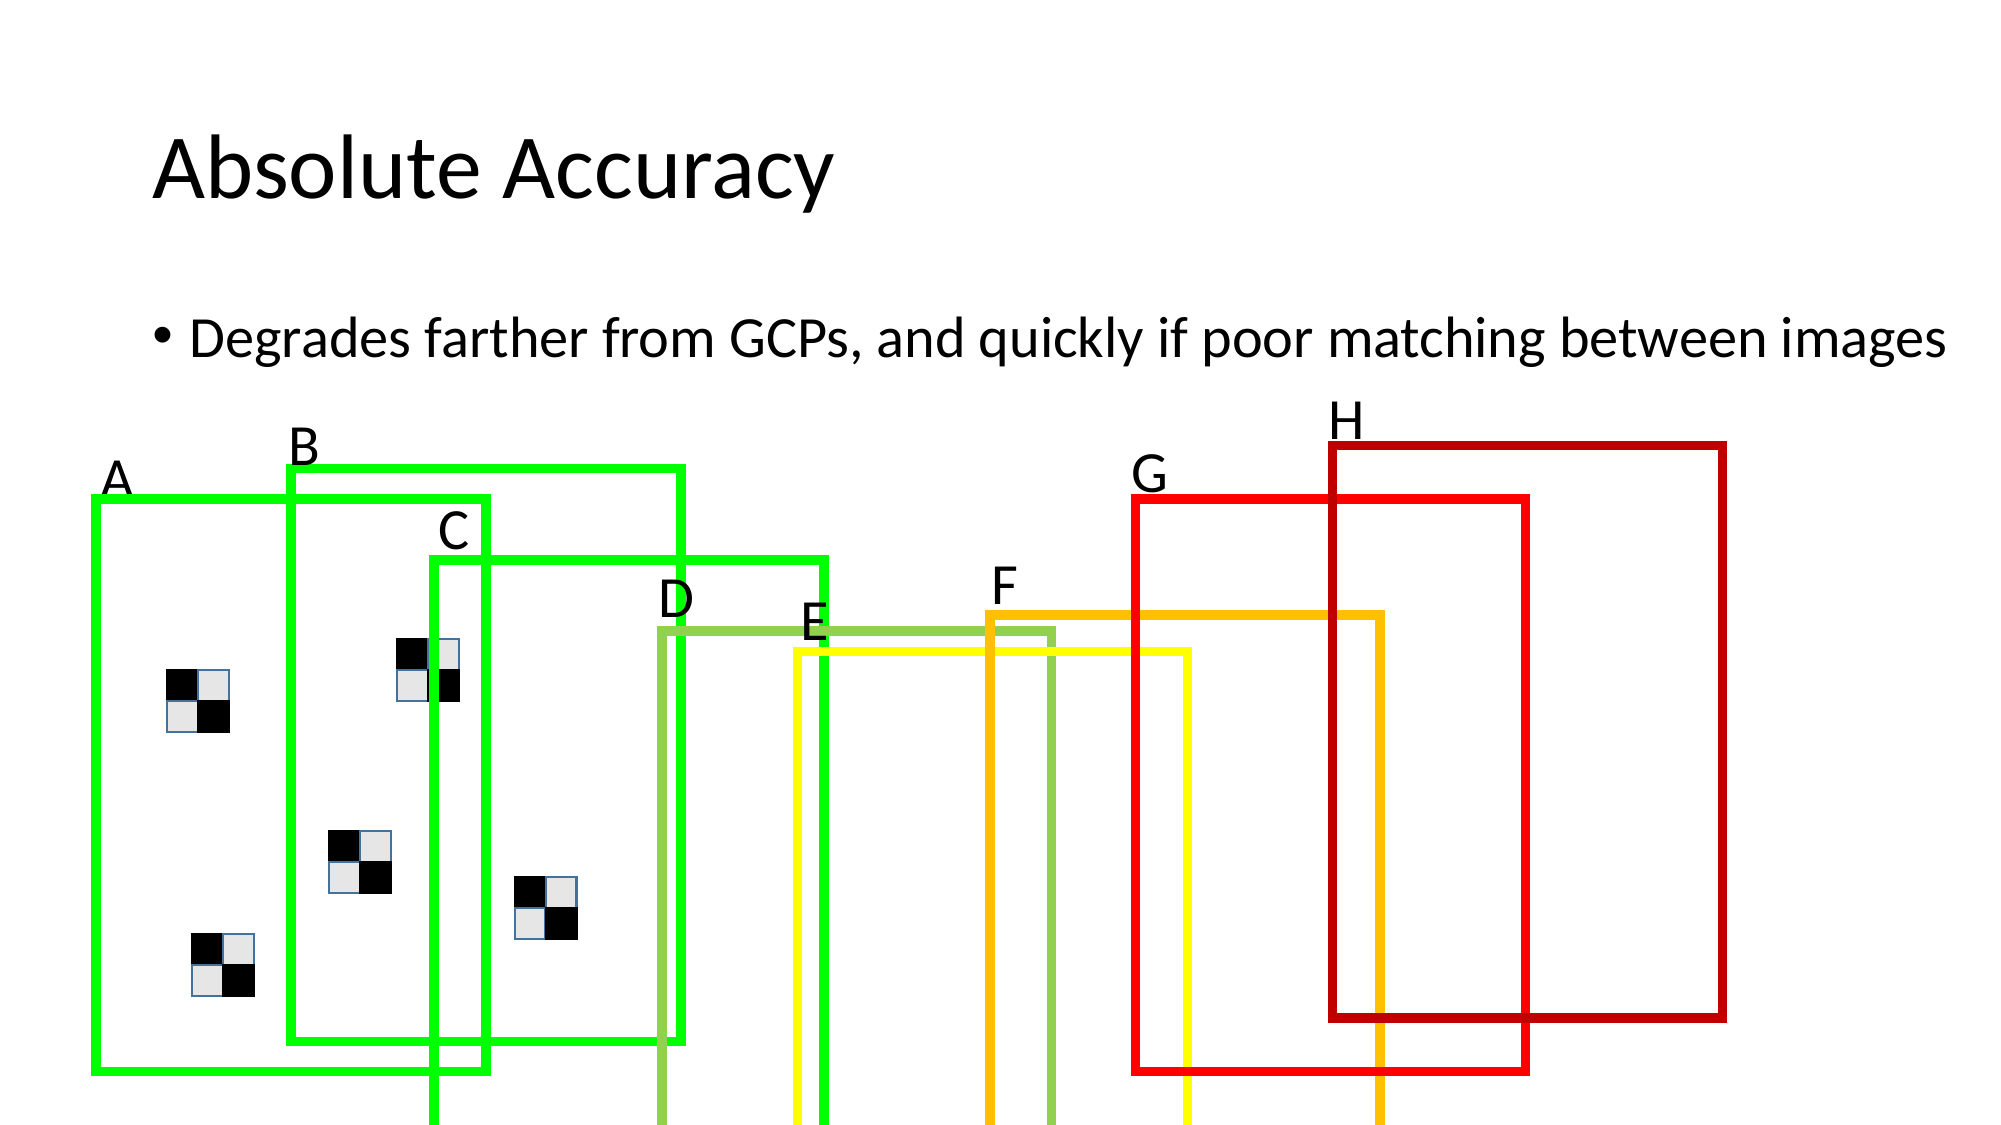

# Absolute Accuracy
Degrades farther from GCPs, and quickly if poor matching between images
H
B
G
A

C

F

D
E